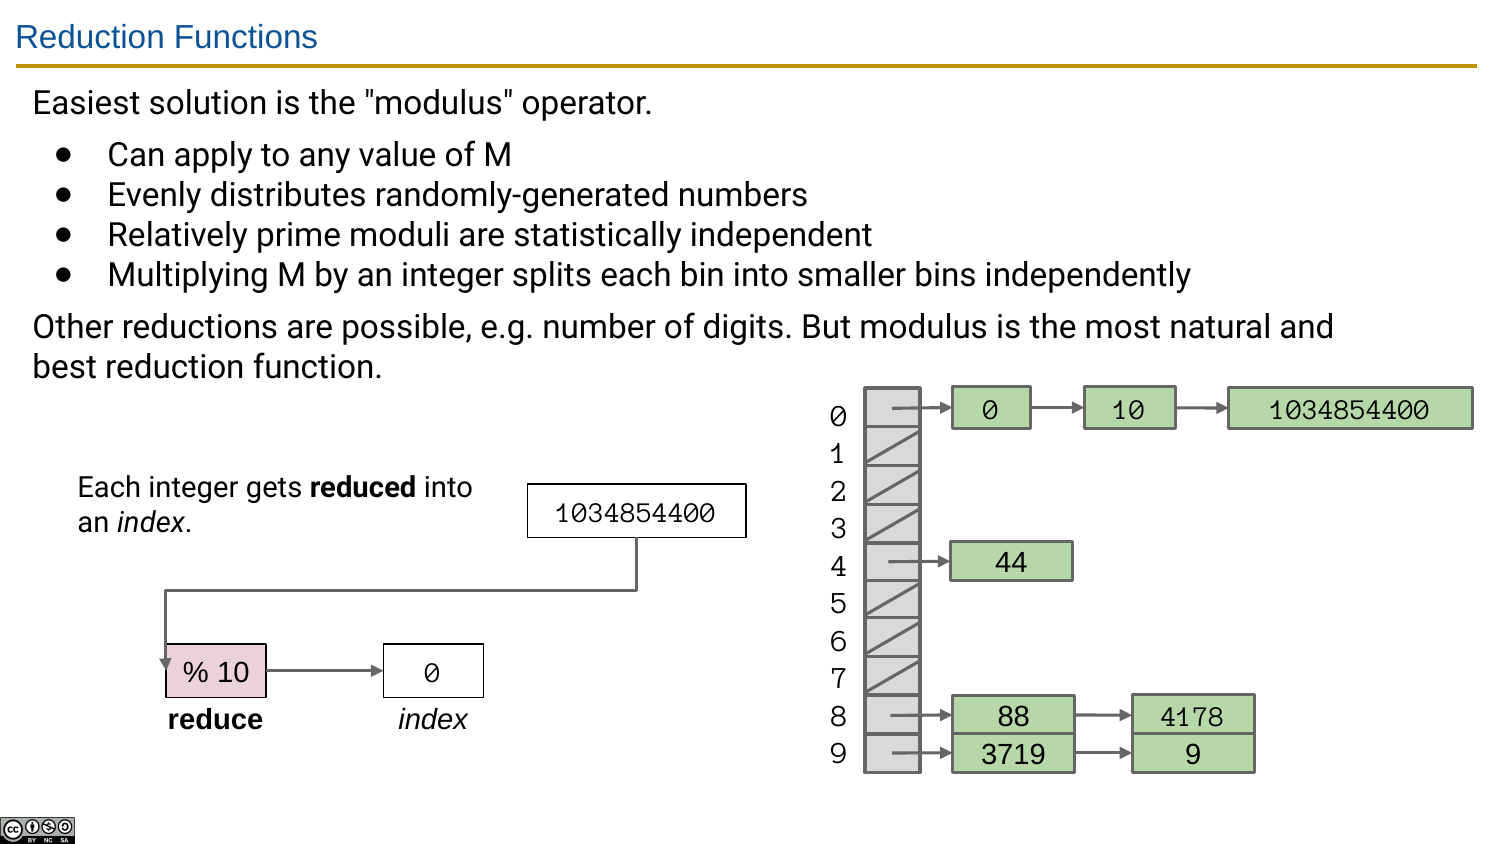

# Reduction Functions
Easiest solution is the "modulus" operator.
Can apply to any value of M
Evenly distributes randomly-generated numbers
Relatively prime moduli are statistically independent
Multiplying M by an integer splits each bin into smaller bins independently
Other reductions are possible, e.g. number of digits. But modulus is the most natural and best reduction function.
0
1
2
3
4
5
6
7
8
9
0
10
1034854400

Each integer gets reduced into an index.

1034854400

44

% 10
0

reduce
index
4178
88

3719
9